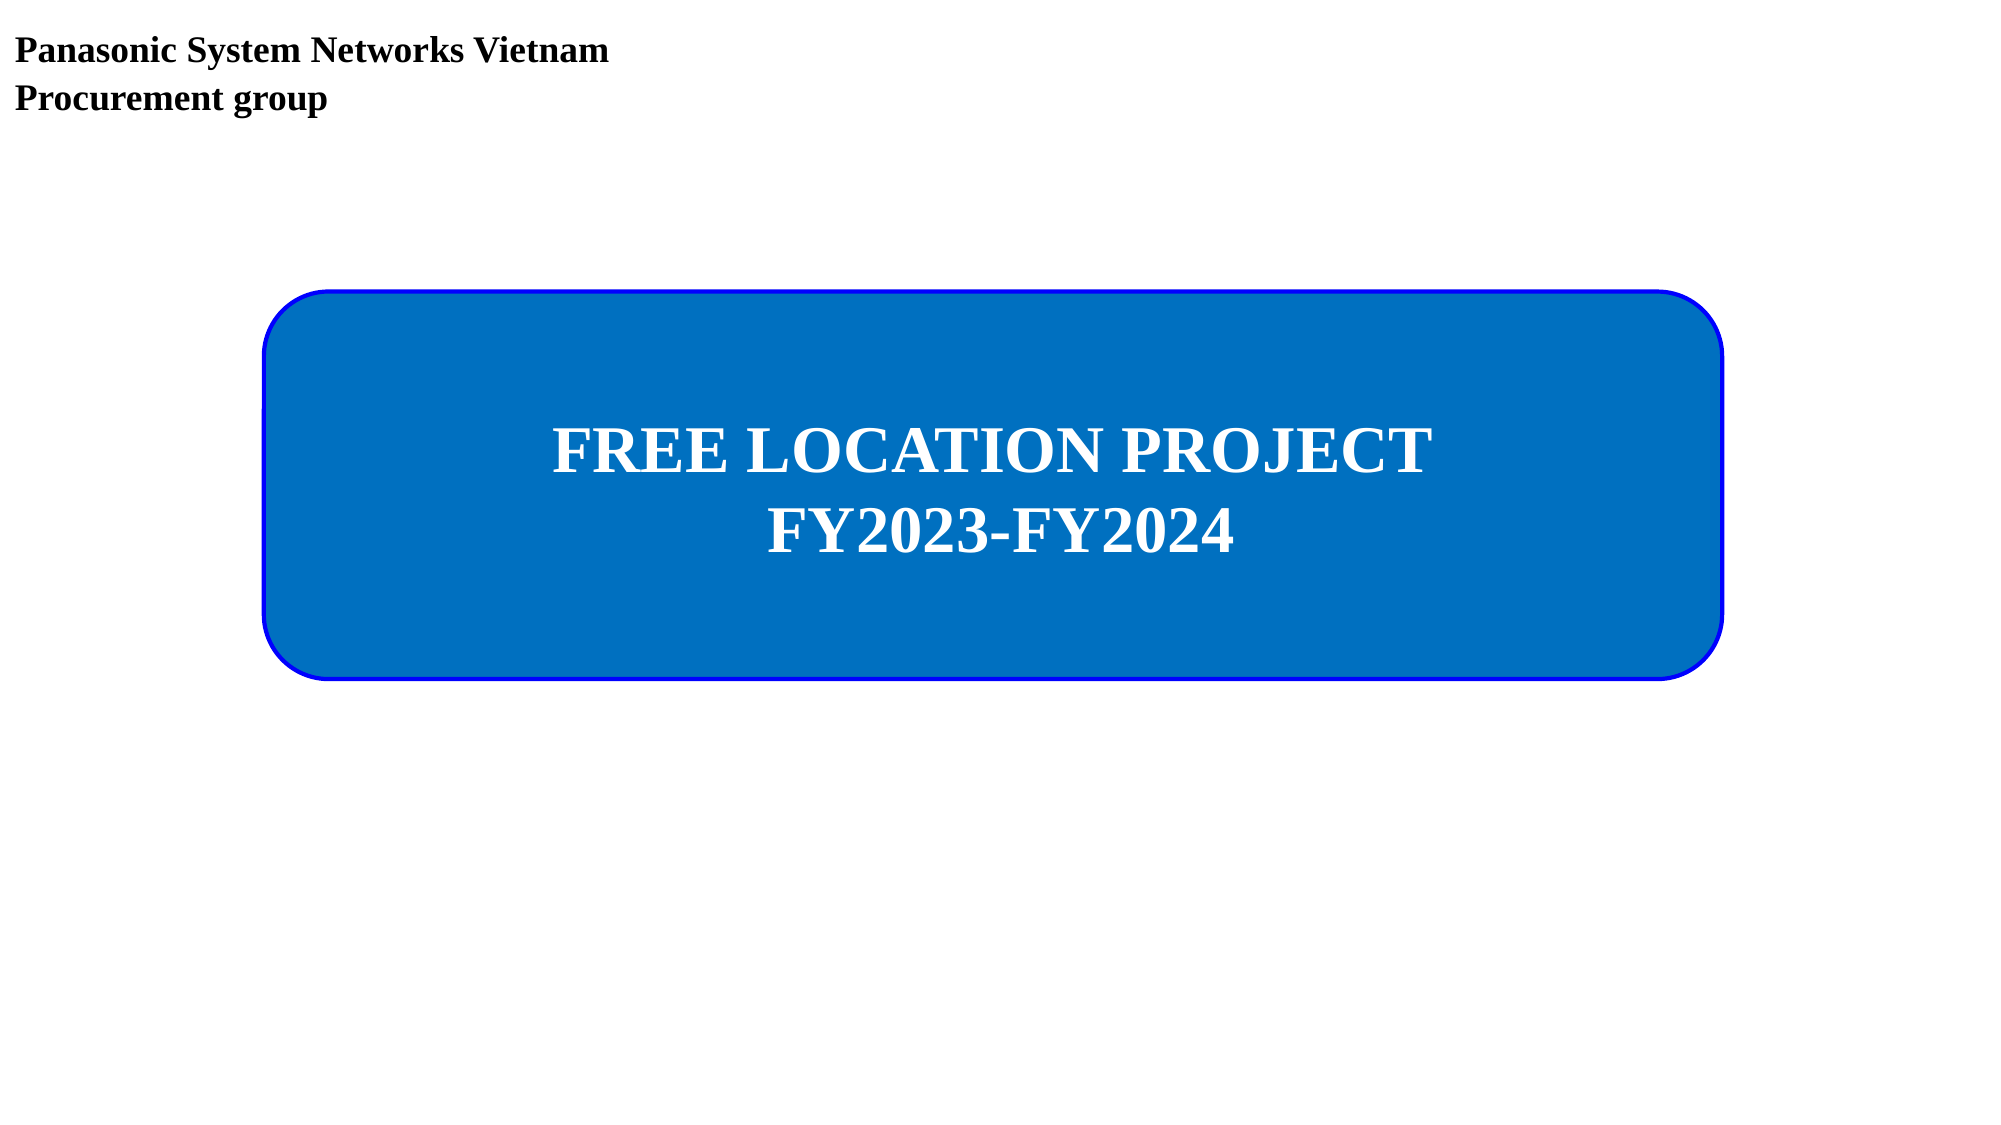

Panasonic System Networks Vietnam
Procurement group
FREE LOCATION PROJECT
 FY2023-FY2024